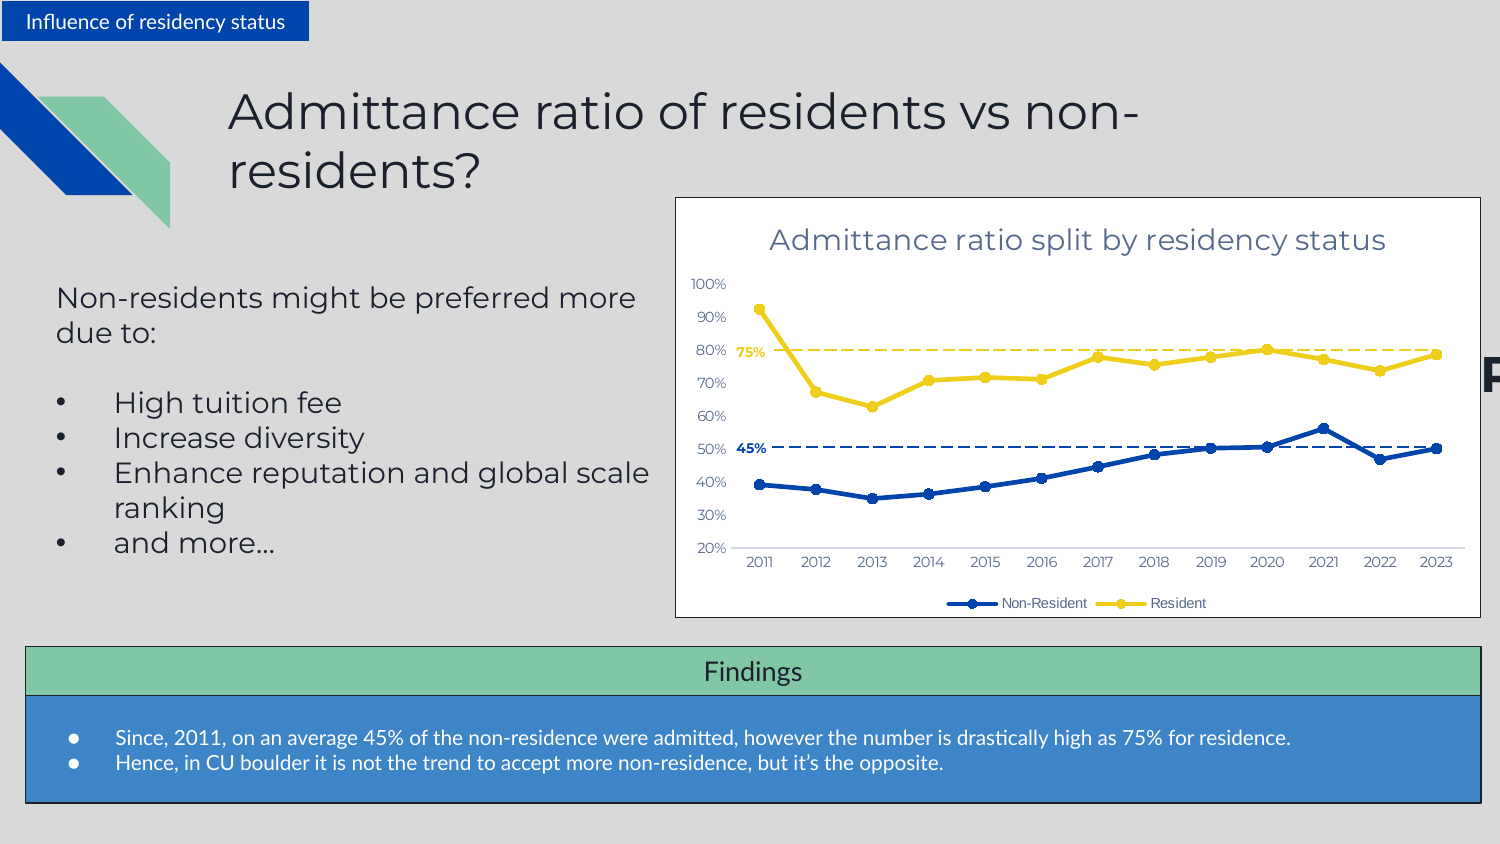

Influence of residency status
# Admittance ratio of residents vs non-residents?

### Chart: Admittance ratio split by residency status

| Category | Non-Resident | Resident |
|---|---|---|
| 2011 | 0.39110889110889113 | 0.9231950844854071 |
| 2012 | 0.3763837638376384 | 0.6717557251908397 |
| 2013 | 0.3489177489177489 | 0.6270996640537514 |
| 2014 | 0.3624918602127198 | 0.7070135746606335 |
| 2015 | 0.3845835060091173 | 0.7162162162162162 |
| 2016 | 0.4101956135151156 | 0.7108571428571429 |
| 2017 | 0.4452200891991468 | 0.7780195865070729 |
| 2018 | 0.4818199124309918 | 0.7544154751892347 |
| 2019 | 0.5014801657785672 | 0.7777777777777778 |
| 2020 | 0.5048601467962706 | 0.8007518796992481 |
| 2021 | 0.5611530926392387 | 0.7709065354884048 |
| 2022 | 0.4676340694006309 | 0.7363083164300203 |
| 2023 | 0.5005153880135473 | 0.7858508604206501 |
Non-residents might be preferred more due to:

High tuition fee
Increase diversity
Enhance reputation and global scale ranking
and more…

Residents are accepted more only in CU Boulder?
75%
45%
Findings
Since, 2011, on an average 45% of the non-residence were admitted, however the number is drastically high as 75% for residence.
Hence, in CU boulder it is not the trend to accept more non-residence, but it’s the opposite.